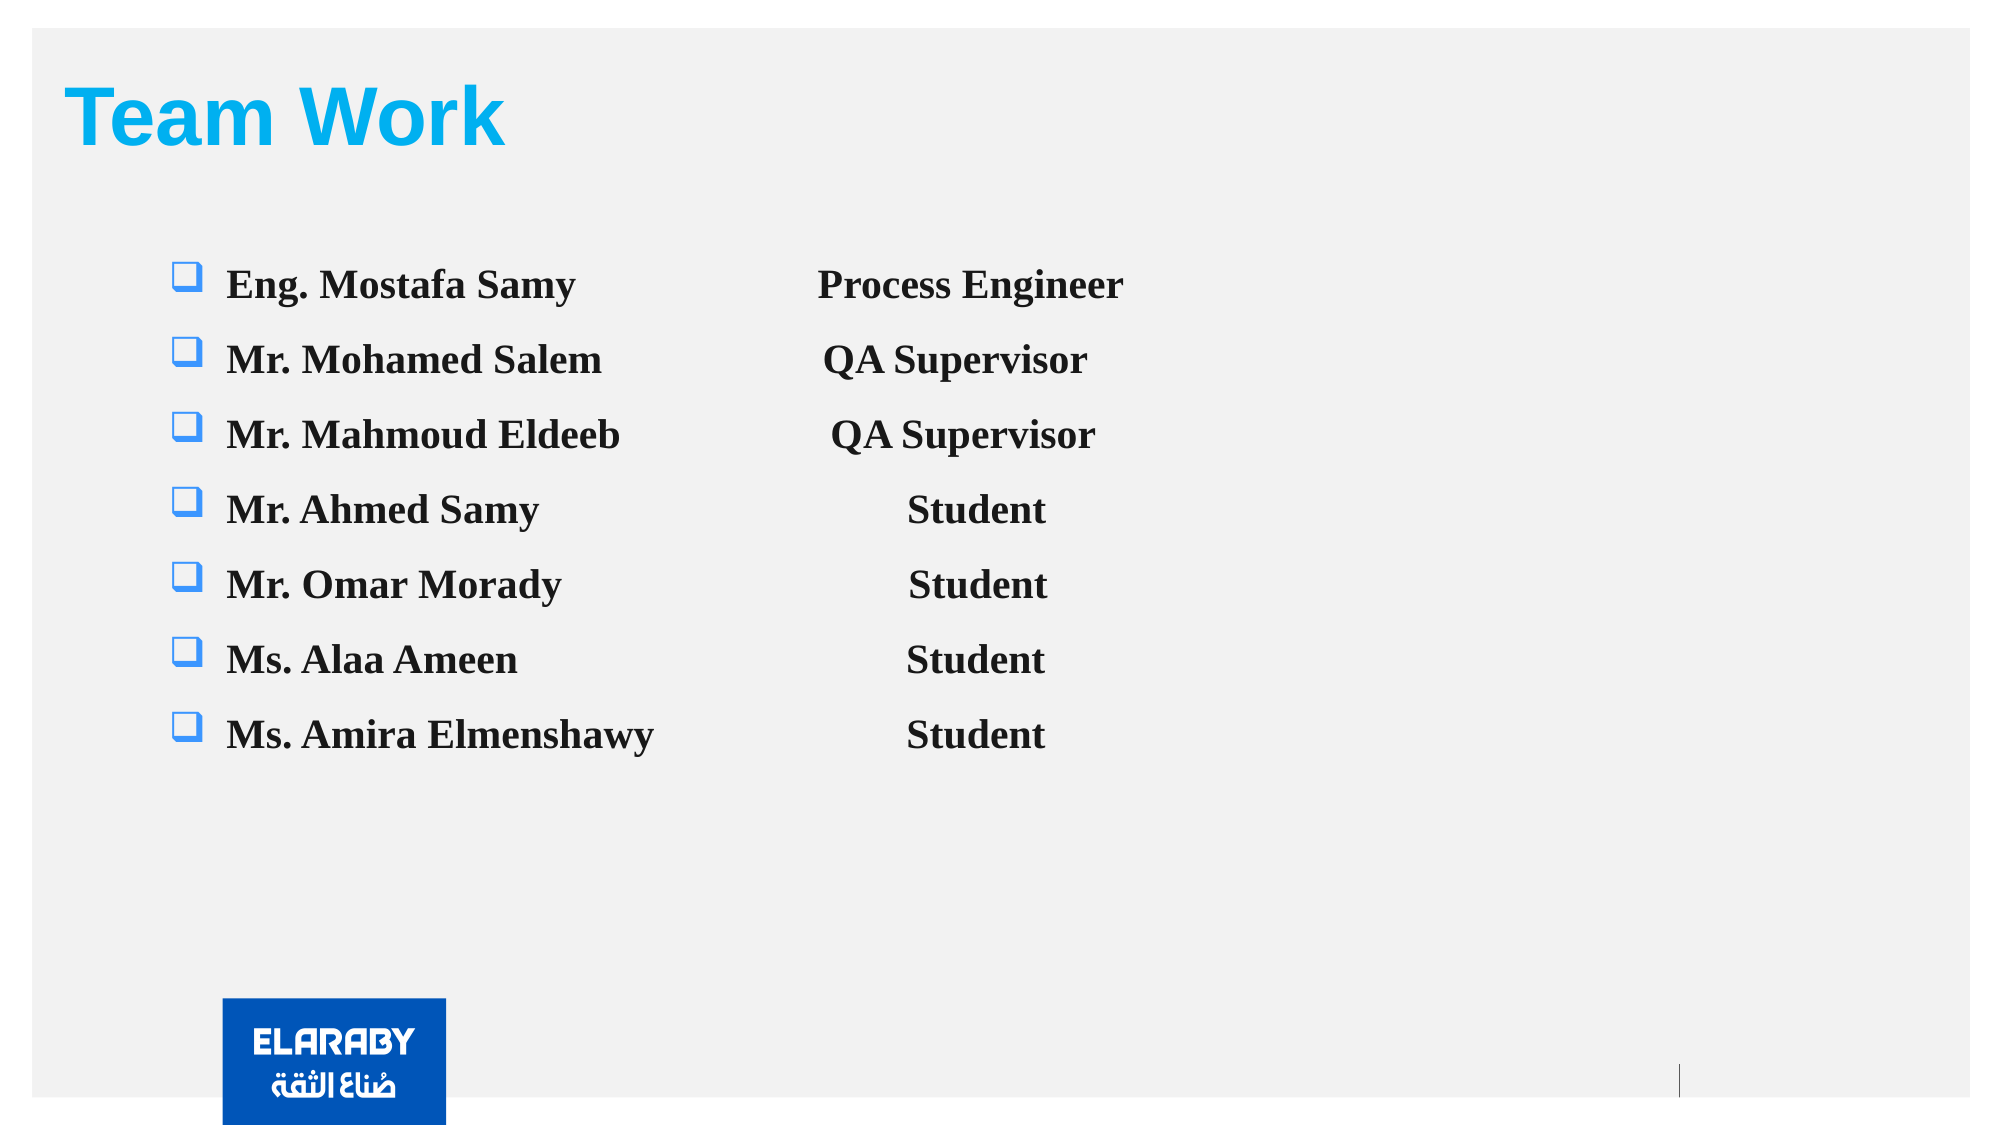

# Team Work
 Eng. Mostafa Samy                       Process Engineer
 Mr. Mohamed Salem                     QA Supervisor
 Mr. Mahmoud Eldeeb                    QA Supervisor
 Mr. Ahmed Samy                                   Student
 Mr. Omar Morady                                 Student
 Ms. Alaa Ameen                                     Student
 Ms. Amira Elmenshawy                        Student